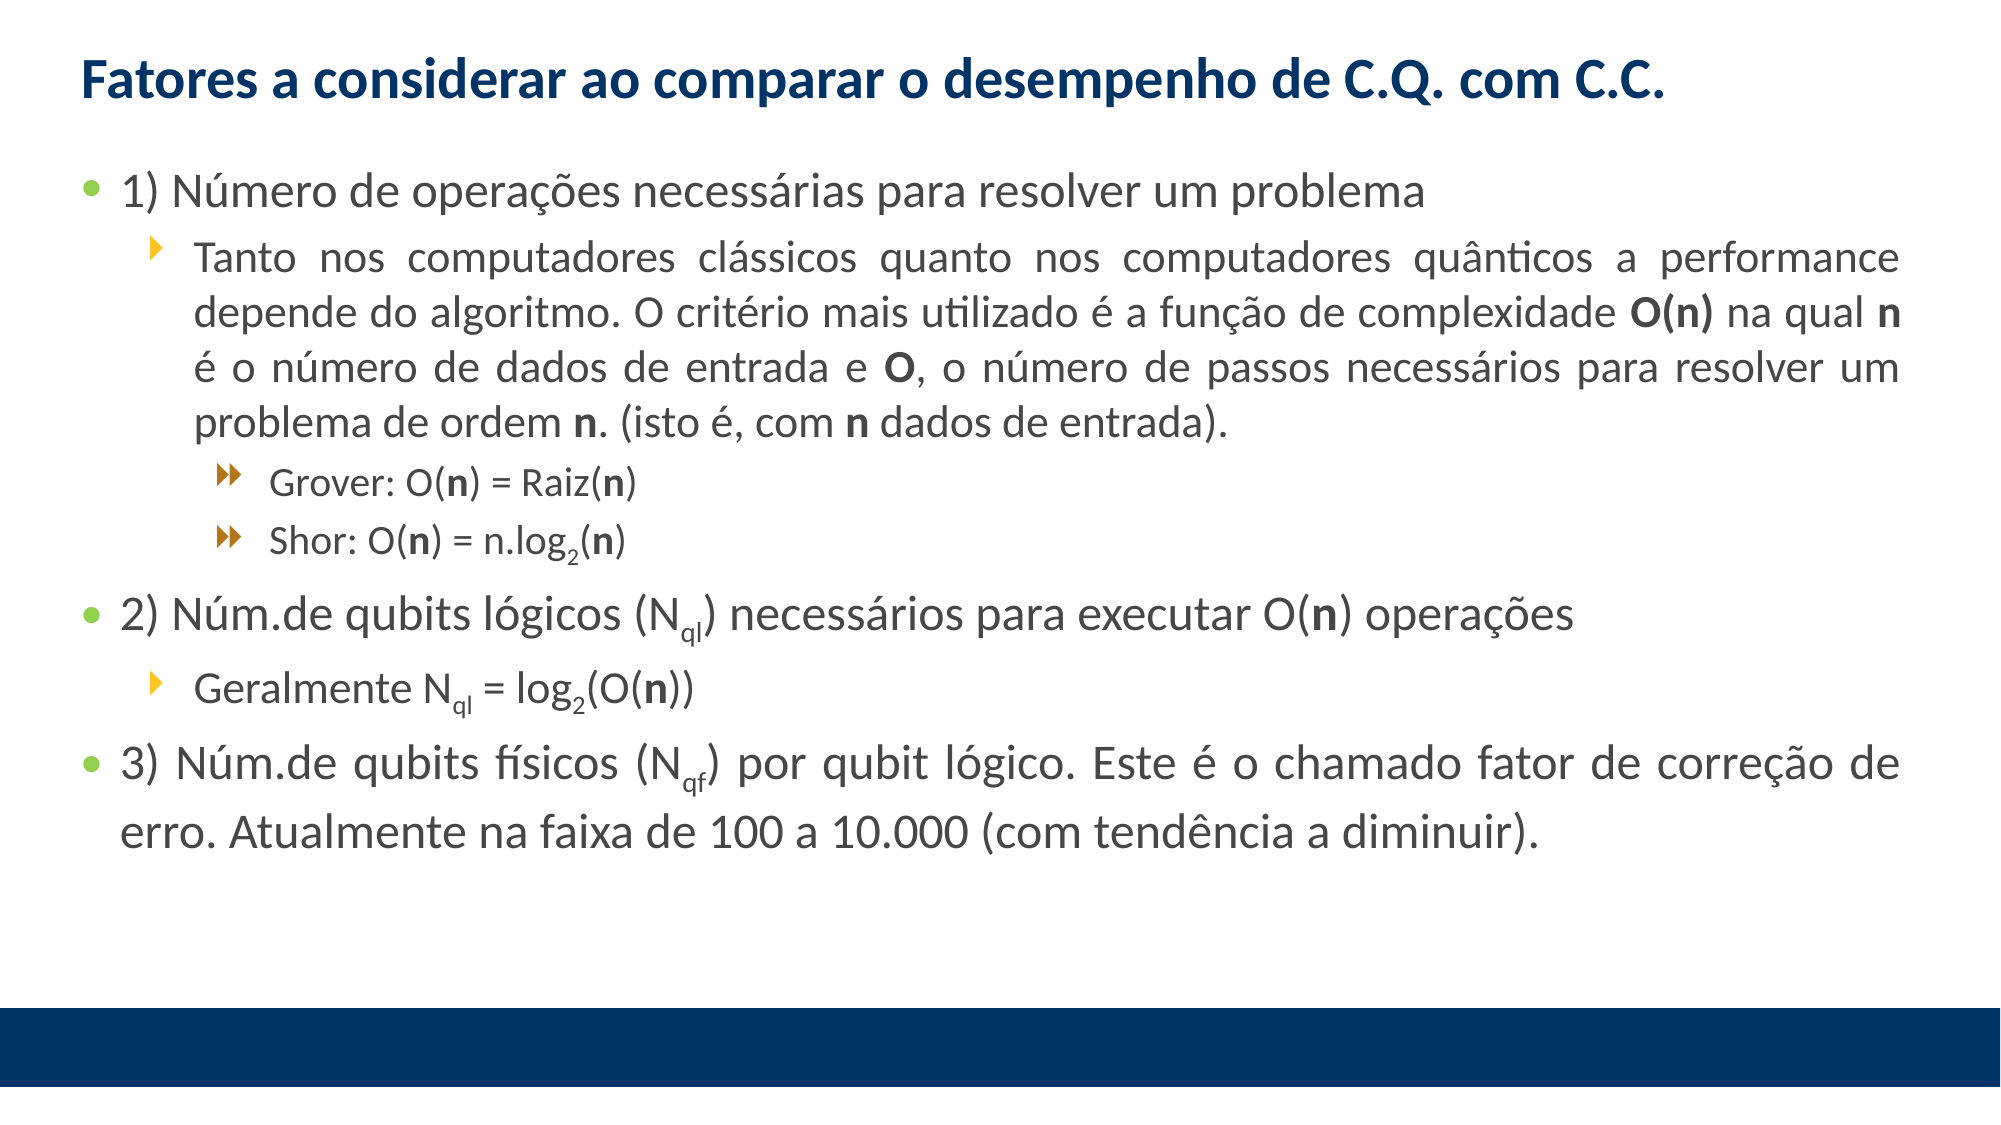

# Fatores a considerar ao comparar o desempenho de C.Q. com C.C.
1) Número de operações necessárias para resolver um problema
Tanto nos computadores clássicos quanto nos computadores quânticos a performance depende do algoritmo. O critério mais utilizado é a função de complexidade O(n) na qual n é o número de dados de entrada e O, o número de passos necessários para resolver um problema de ordem n. (isto é, com n dados de entrada).
Grover: O(n) = Raiz(n)
Shor: O(n) = n.log2(n)
2) Núm.de qubits lógicos (Nql) necessários para executar O(n) operações
Geralmente Nql = log2(O(n))
3) Núm.de qubits físicos (Nqf) por qubit lógico. Este é o chamado fator de correção de erro. Atualmente na faixa de 100 a 10.000 (com tendência a diminuir).